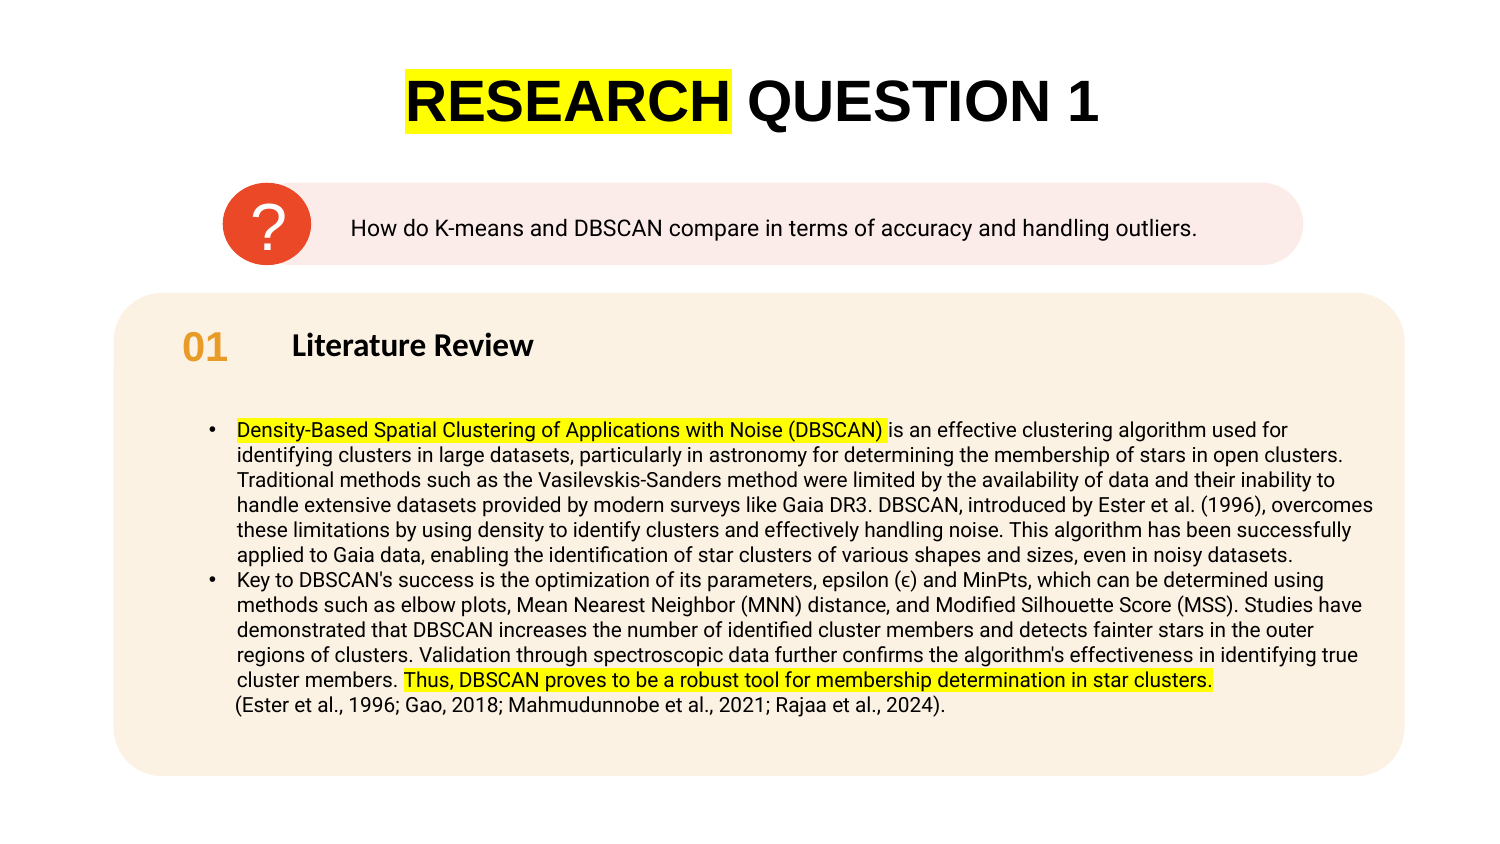

# RESEARCH QUESTION 1

?
How do K-means and DBSCAN compare in terms of accuracy and handling outliers.

01
Literature Review
Density-Based Spatial Clustering of Applications with Noise (DBSCAN) is an effective clustering algorithm used for identifying clusters in large datasets, particularly in astronomy for determining the membership of stars in open clusters. Traditional methods such as the Vasilevskis-Sanders method were limited by the availability of data and their inability to handle extensive datasets provided by modern surveys like Gaia DR3. DBSCAN, introduced by Ester et al. (1996), overcomes these limitations by using density to identify clusters and effectively handling noise. This algorithm has been successfully applied to Gaia data, enabling the identification of star clusters of various shapes and sizes, even in noisy datasets.
Key to DBSCAN's success is the optimization of its parameters, epsilon (ϵ) and MinPts, which can be determined using methods such as elbow plots, Mean Nearest Neighbor (MNN) distance, and Modified Silhouette Score (MSS). Studies have demonstrated that DBSCAN increases the number of identified cluster members and detects fainter stars in the outer regions of clusters. Validation through spectroscopic data further confirms the algorithm's effectiveness in identifying true cluster members. Thus, DBSCAN proves to be a robust tool for membership determination in star clusters.
     (Ester et al., 1996; Gao, 2018; Mahmudunnobe et al., 2021; Rajaa et al., 2024).